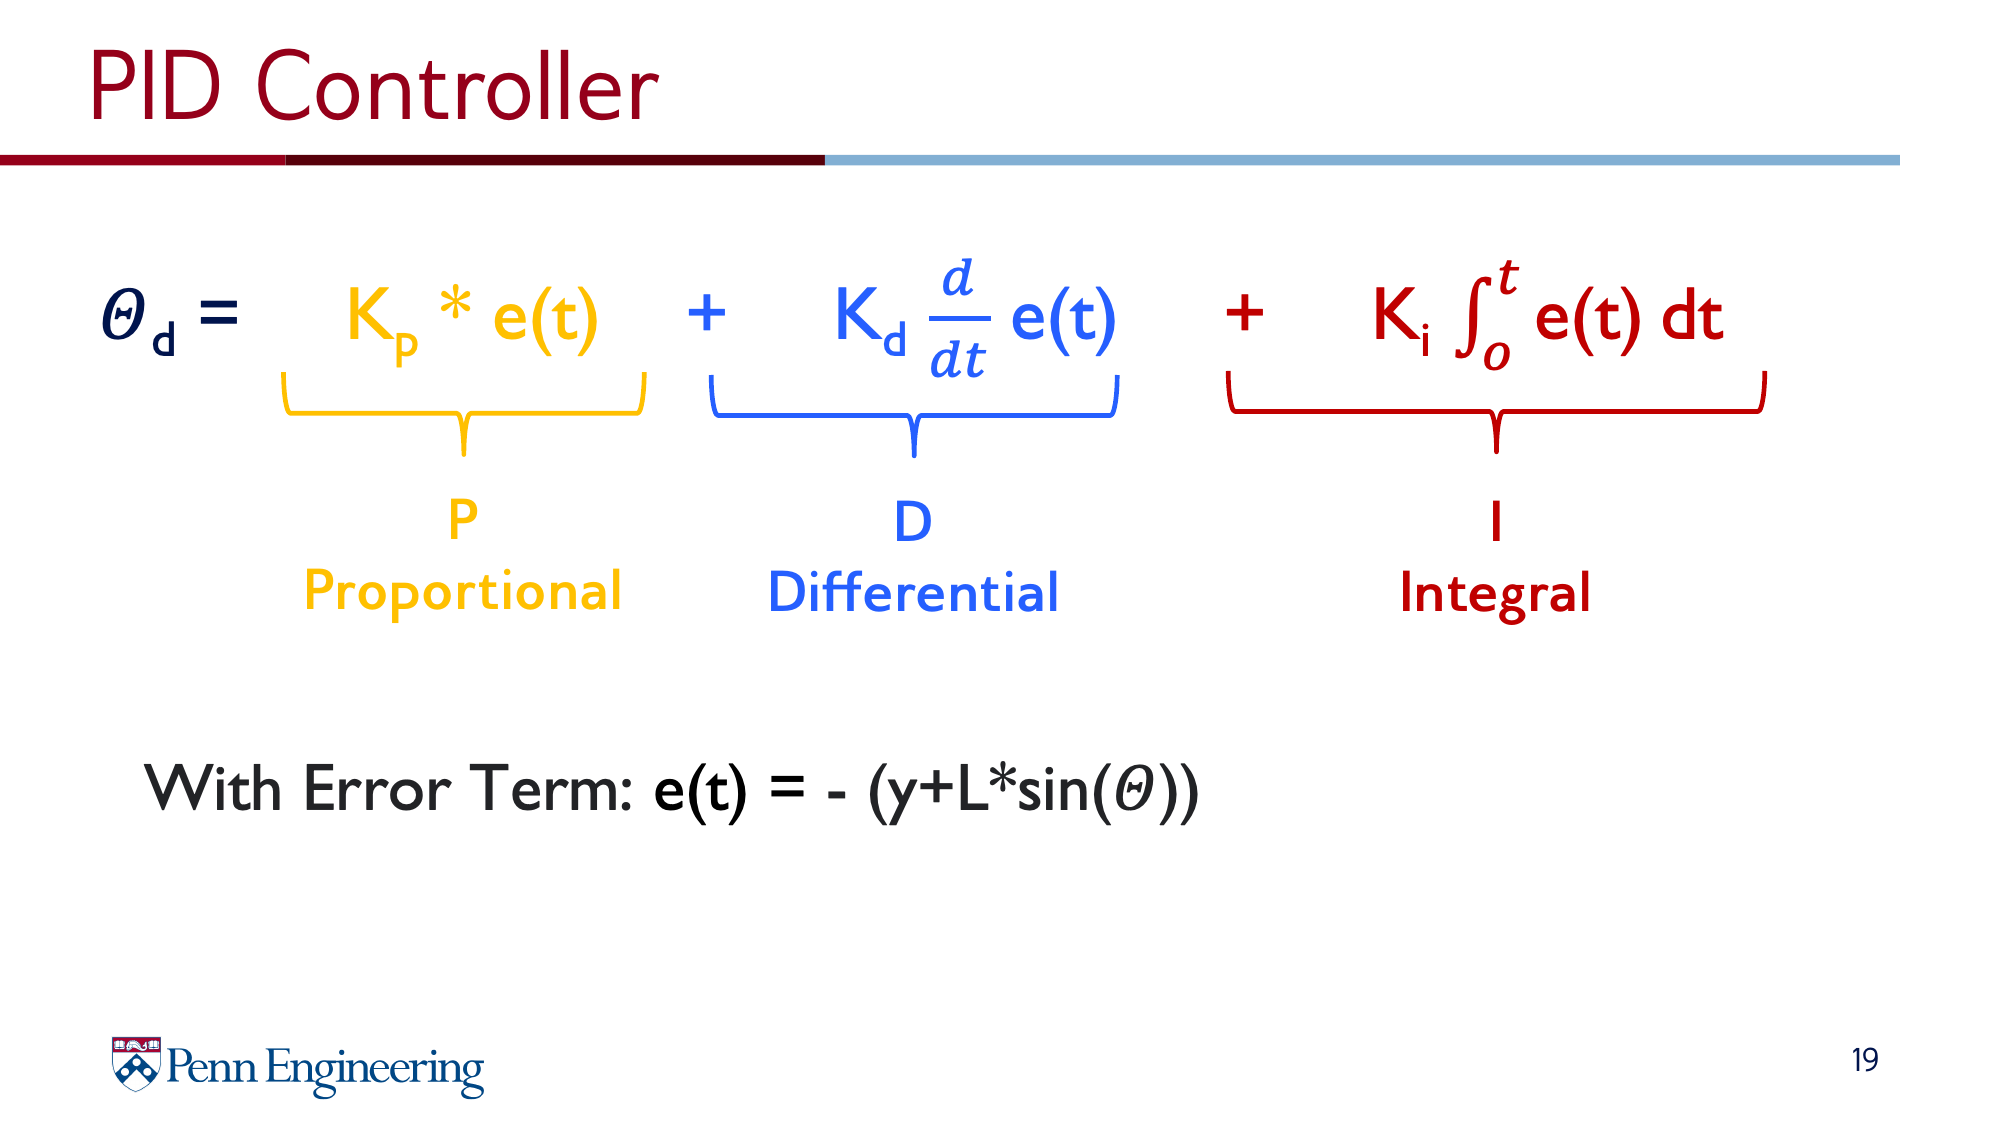

# PID Controller

P
Proportional
D
Differential
I
Integral

19